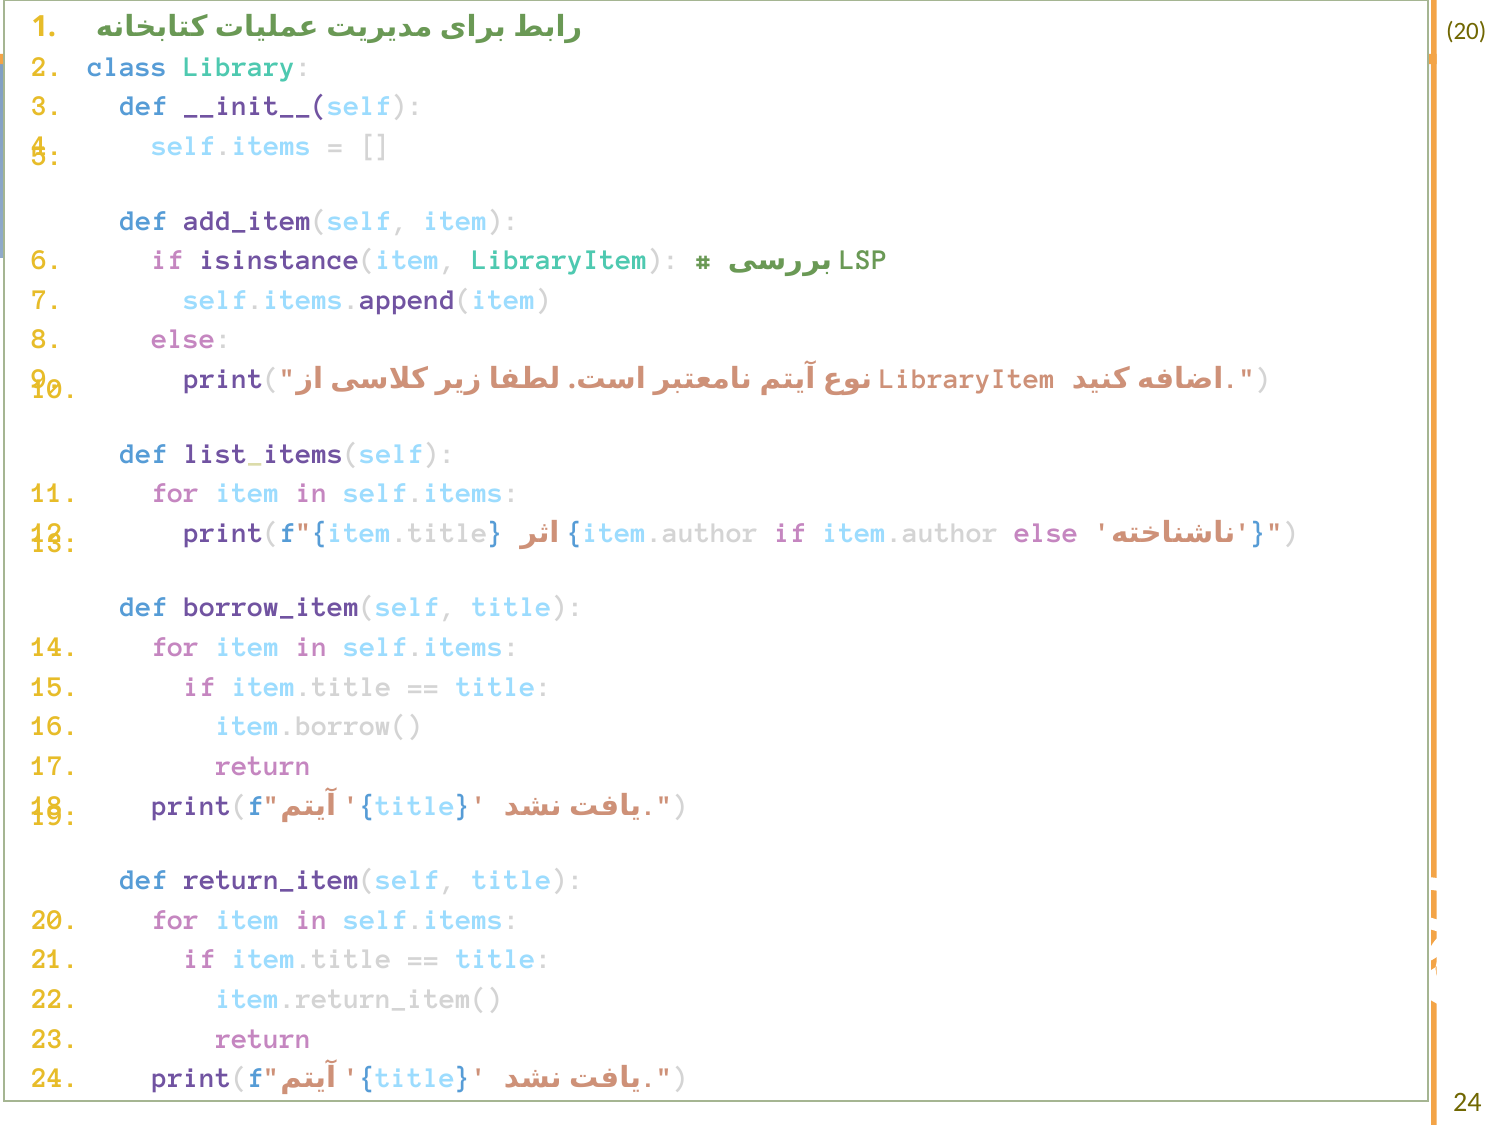

رابط برای مدیریت عملیات کتابخانه
class Library:
  def __init__(self):
    self.items = []
  def add_item(self, item):
    if isinstance(item, LibraryItem): # بررسی LSP
      self.items.append(item)
    else:
      print("نوع آیتم نامعتبر است. لطفا زیر کلاسی از LibraryItem اضافه کنید.")
  def list_items(self):
    for item in self.items:
      print(f"{item.title} اثر {item.author if item.author else 'ناشناخته'}")
  def borrow_item(self, title):
    for item in self.items:
      if item.title == title:
        item.borrow()
        return
    print(f"آیتم '{title}' یافت نشد.")
  def return_item(self, title):
    for item in self.items:
      if item.title == title:
        item.return_item()
        return
    print(f"آیتم '{title}' یافت نشد.")
24